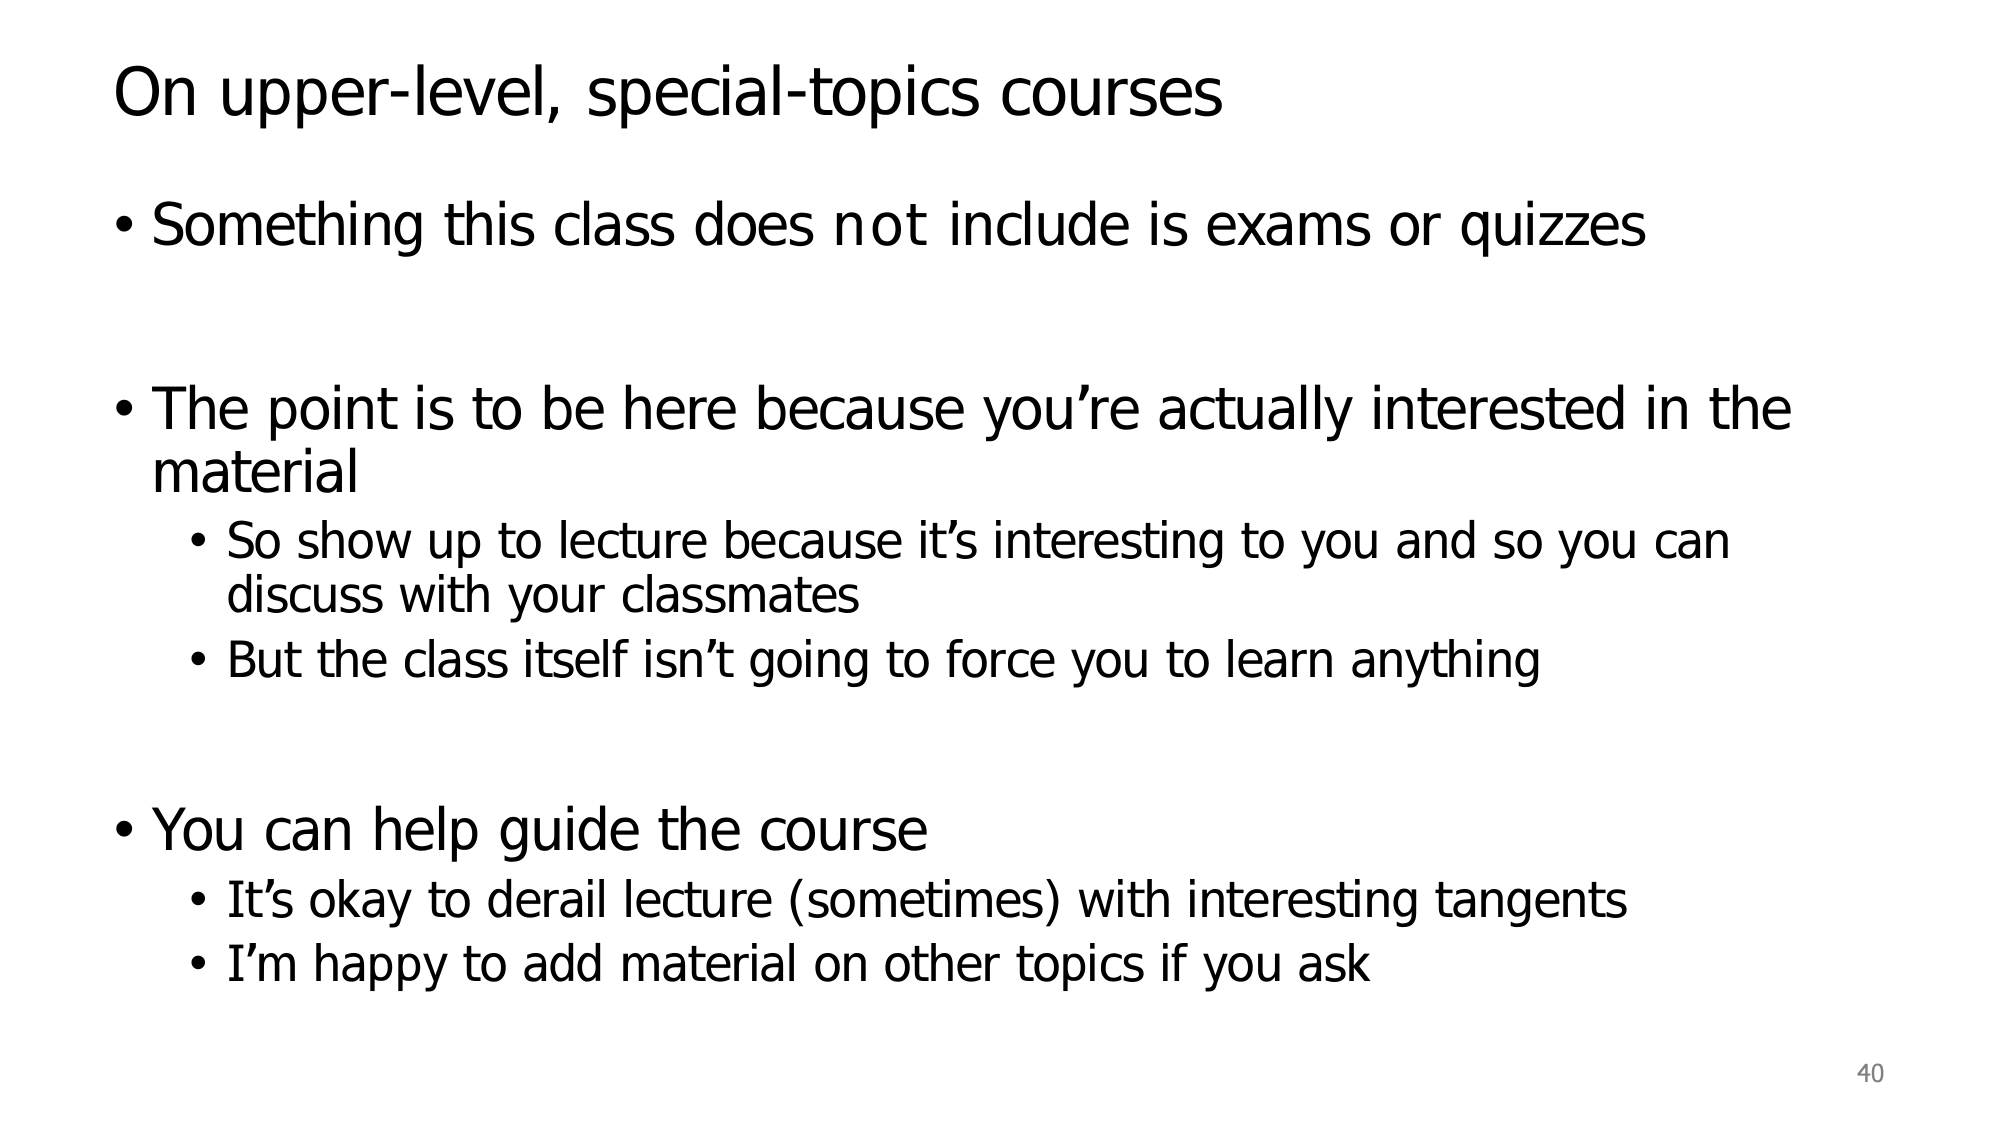

# On upper-level, special-topics courses
Something this class does not include is exams or quizzes

The point is to be here because you’re actually interested in the material
So show up to lecture because it’s interesting to you and so you can discuss with your classmates
But the class itself isn’t going to force you to learn anything

You can help guide the course
It’s okay to derail lecture (sometimes) with interesting tangents
I’m happy to add material on other topics if you ask

40